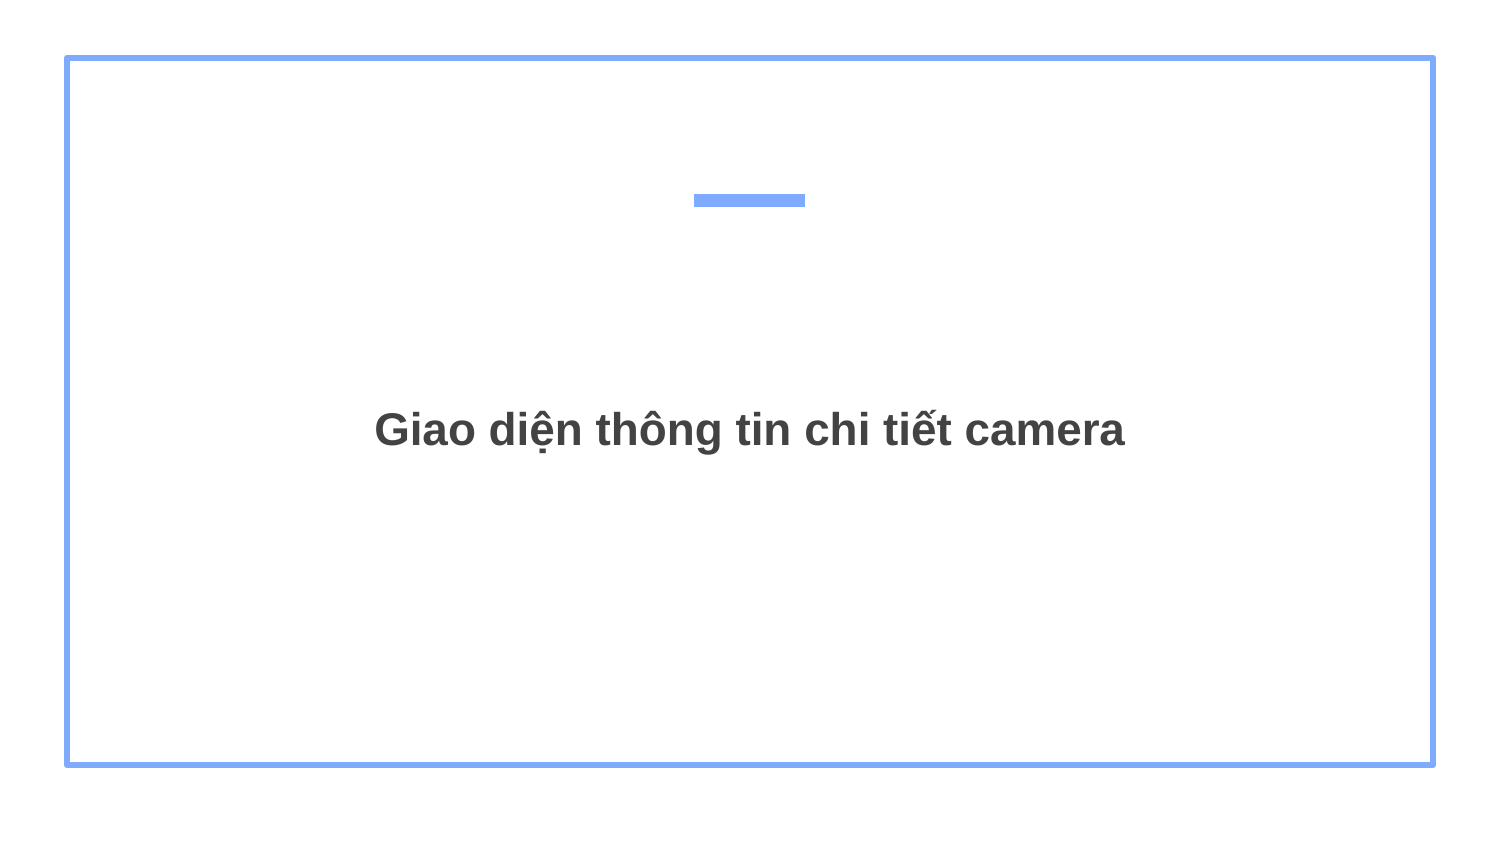

# Giao diện thông tin chi tiết camera